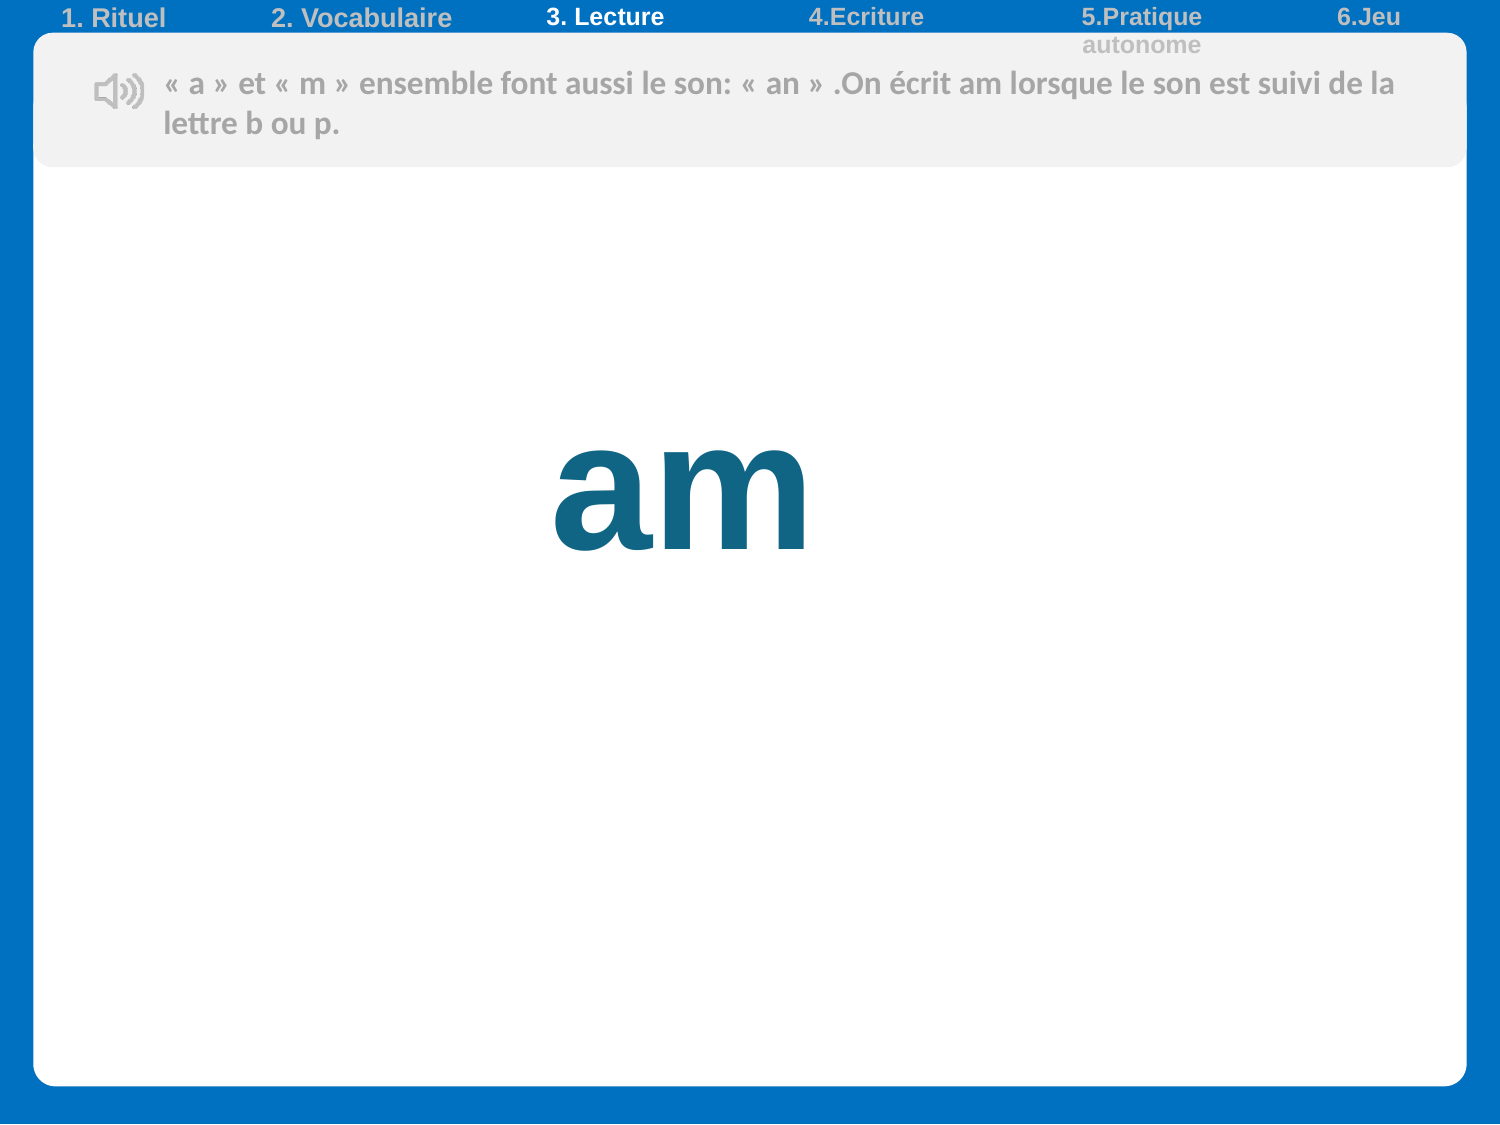

| 1. Rituel | 2. Vocabulaire | 3. Lecture | 4.Ecriture | 5.Pratique autonome | 6.Jeu |
| --- | --- | --- | --- | --- | --- |

« a » et « m » ensemble font aussi le son: « an » .On écrit am lorsque le son est suivi de la lettre b ou p.

  am